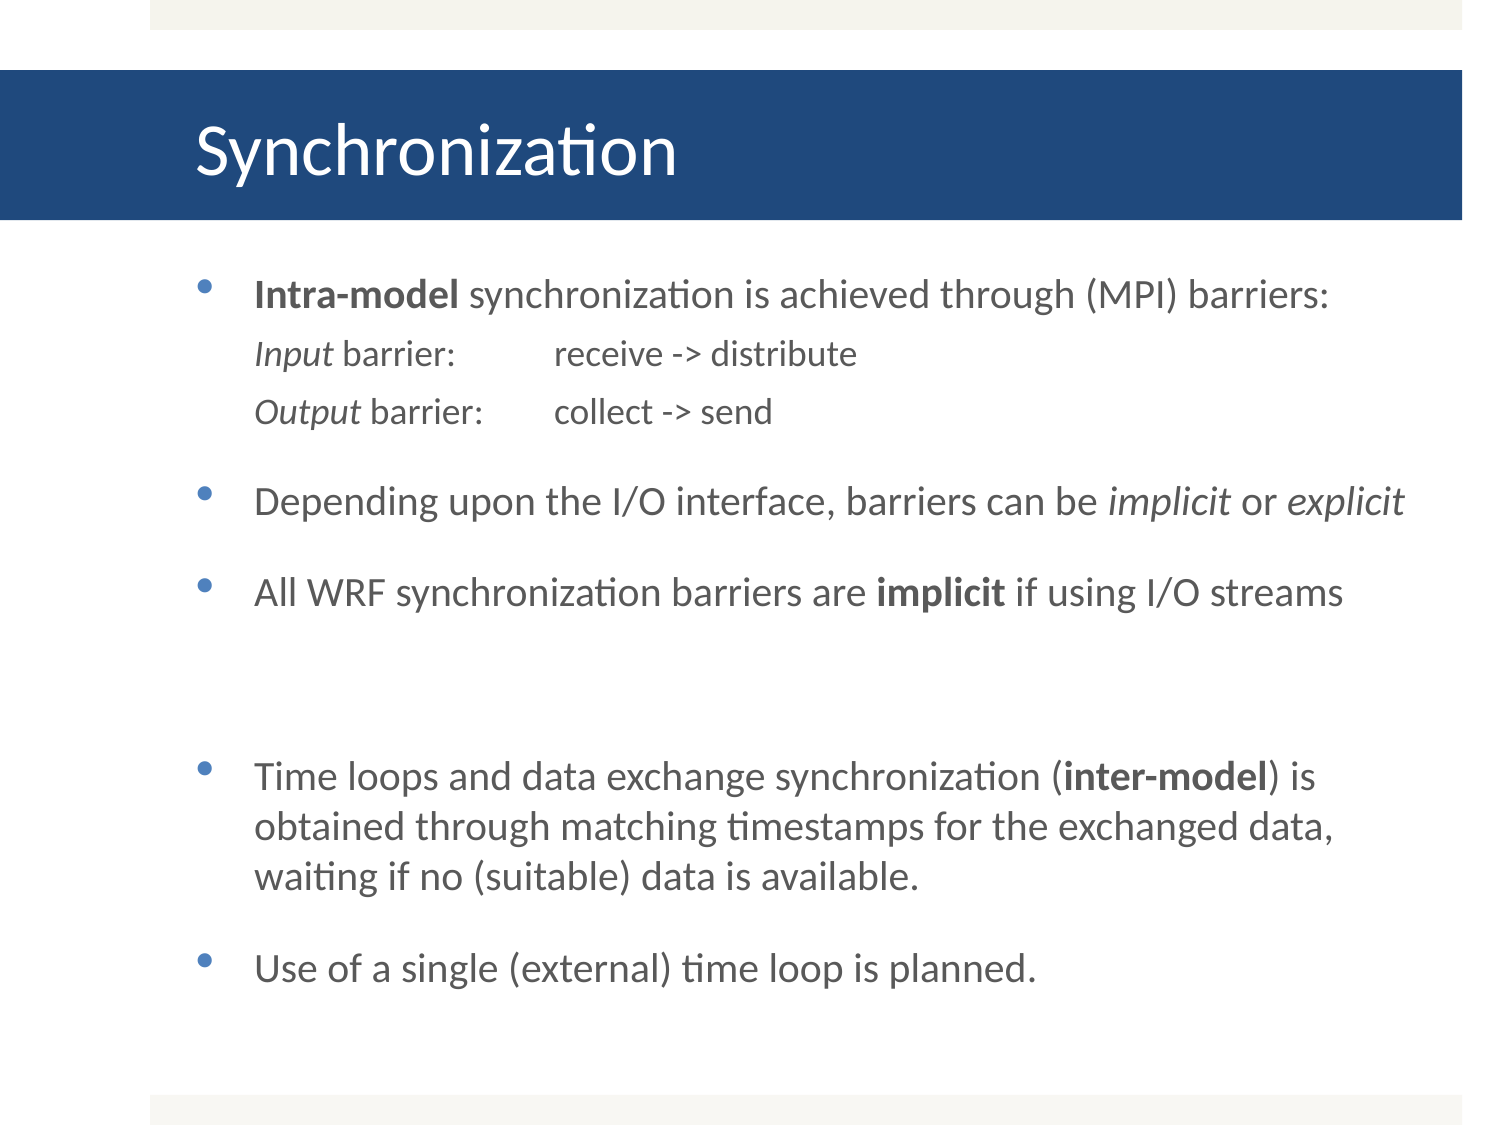

# Synchronization
Intra-model synchronization is achieved through (MPI) barriers:
Input barrier: 	receive -> distribute
Output barrier:	collect -> send
Depending upon the I/O interface, barriers can be implicit or explicit
All WRF synchronization barriers are implicit if using I/O streams

Time loops and data exchange synchronization (inter-model) is obtained through matching timestamps for the exchanged data, waiting if no (suitable) data is available.
Use of a single (external) time loop is planned.